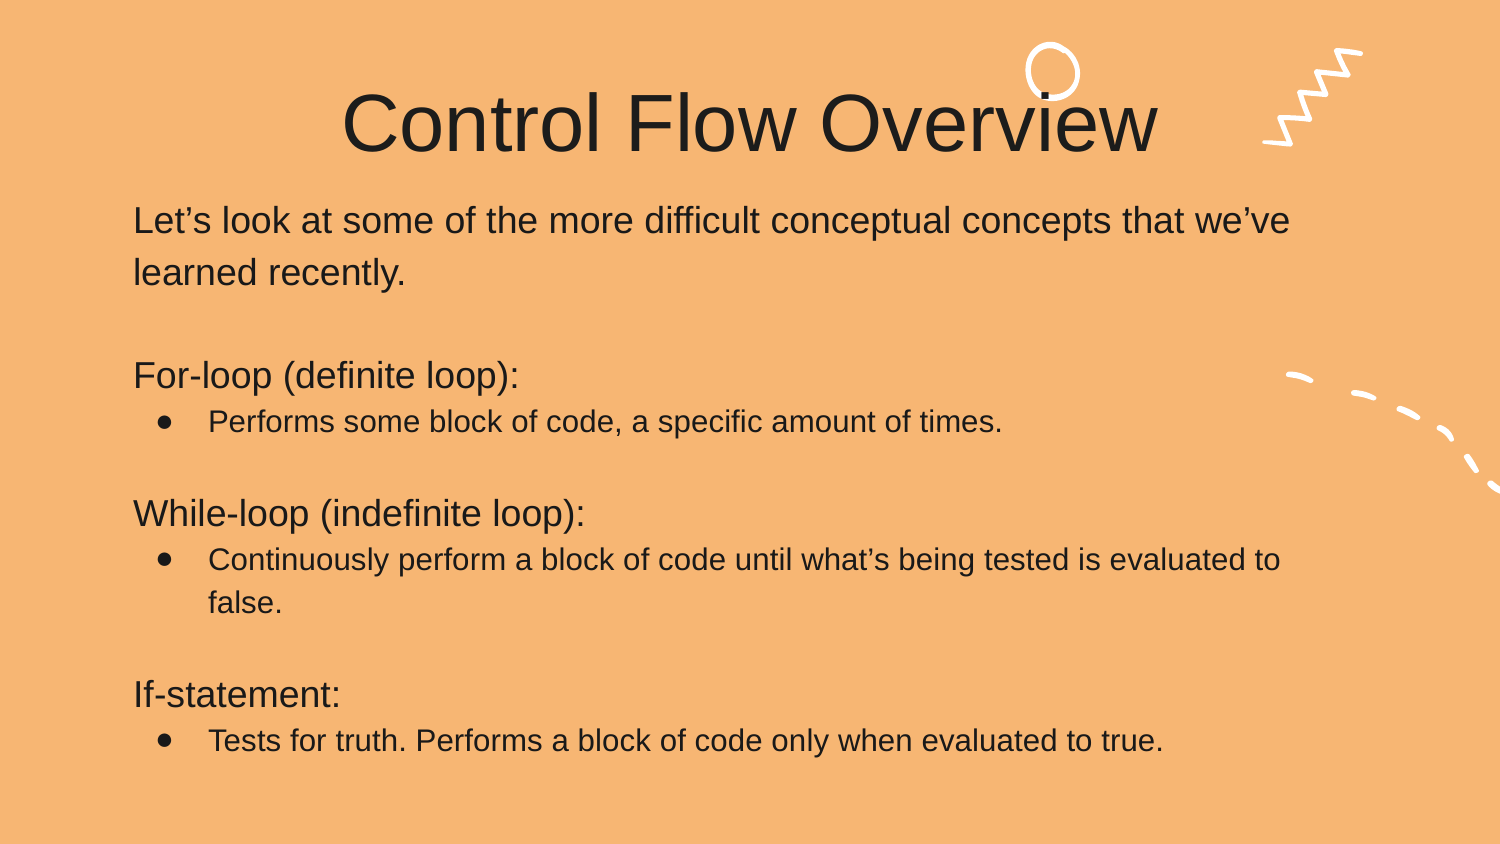

# Control Flow Overview
Let’s look at some of the more difficult conceptual concepts that we’ve learned recently.

For-loop (definite loop):
Performs some block of code, a specific amount of times.

While-loop (indefinite loop):
Continuously perform a block of code until what’s being tested is evaluated to false.

If-statement:
Tests for truth. Performs a block of code only when evaluated to true.